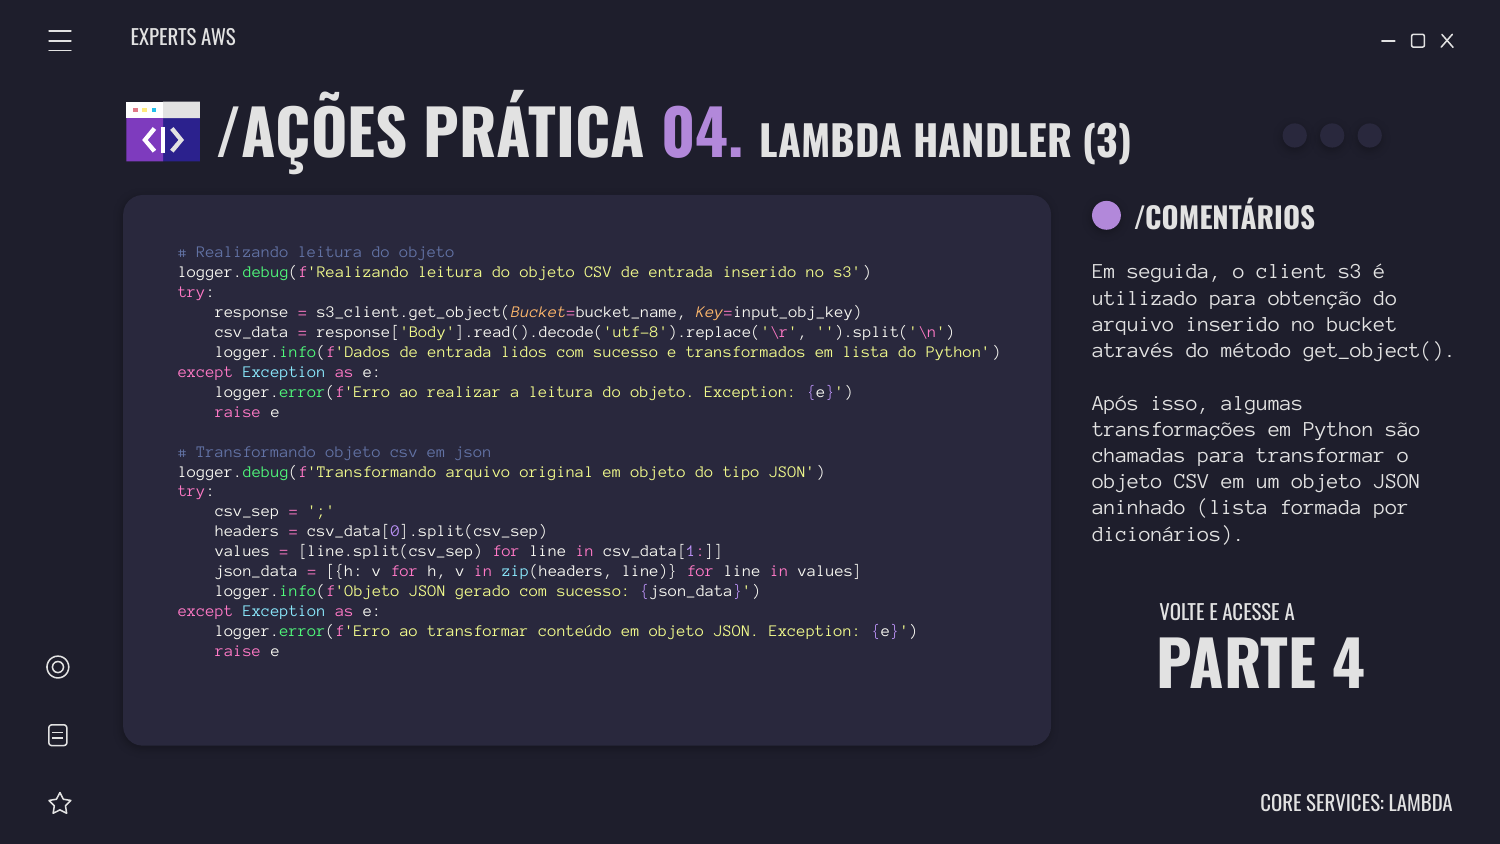

EXPERTS AWS

/AÇÕES PRÁTICA 04. LAMBDA HANDLER (3)

/COMENTÁRIOS

    # Realizando leitura do objeto
    logger.debug(f'Realizando leitura do objeto CSV de entrada inserido no s3')
    try:
        response = s3_client.get_object(Bucket=bucket_name, Key=input_obj_key)
        csv_data = response['Body'].read().decode('utf-8').replace('\r', '').split('\n')
        logger.info(f'Dados de entrada lidos com sucesso e transformados em lista do Python')
    except Exception as e:
        logger.error(f'Erro ao realizar a leitura do objeto. Exception: {e}')
        raise e

    # Transformando objeto csv em json
    logger.debug(f'Transformando arquivo original em objeto do tipo JSON')
    try:
        csv_sep = ';'
        headers = csv_data[0].split(csv_sep)
        values = [line.split(csv_sep) for line in csv_data[1:]]
        json_data = [{h: v for h, v in zip(headers, line)} for line in values]
        logger.info(f'Objeto JSON gerado com sucesso: {json_data}')
    except Exception as e:
        logger.error(f'Erro ao transformar conteúdo em objeto JSON. Exception: {e}')
        raise e
Em seguida, o client s3 é utilizado para obtenção do arquivo inserido no bucket através do método get_object().

Após isso, algumas transformações em Python são chamadas para transformar o objeto CSV em um objeto JSON aninhado (lista formada por dicionários).
VOLTE E ACESSE A
PARTE 4

CORE SERVICES: LAMBDA